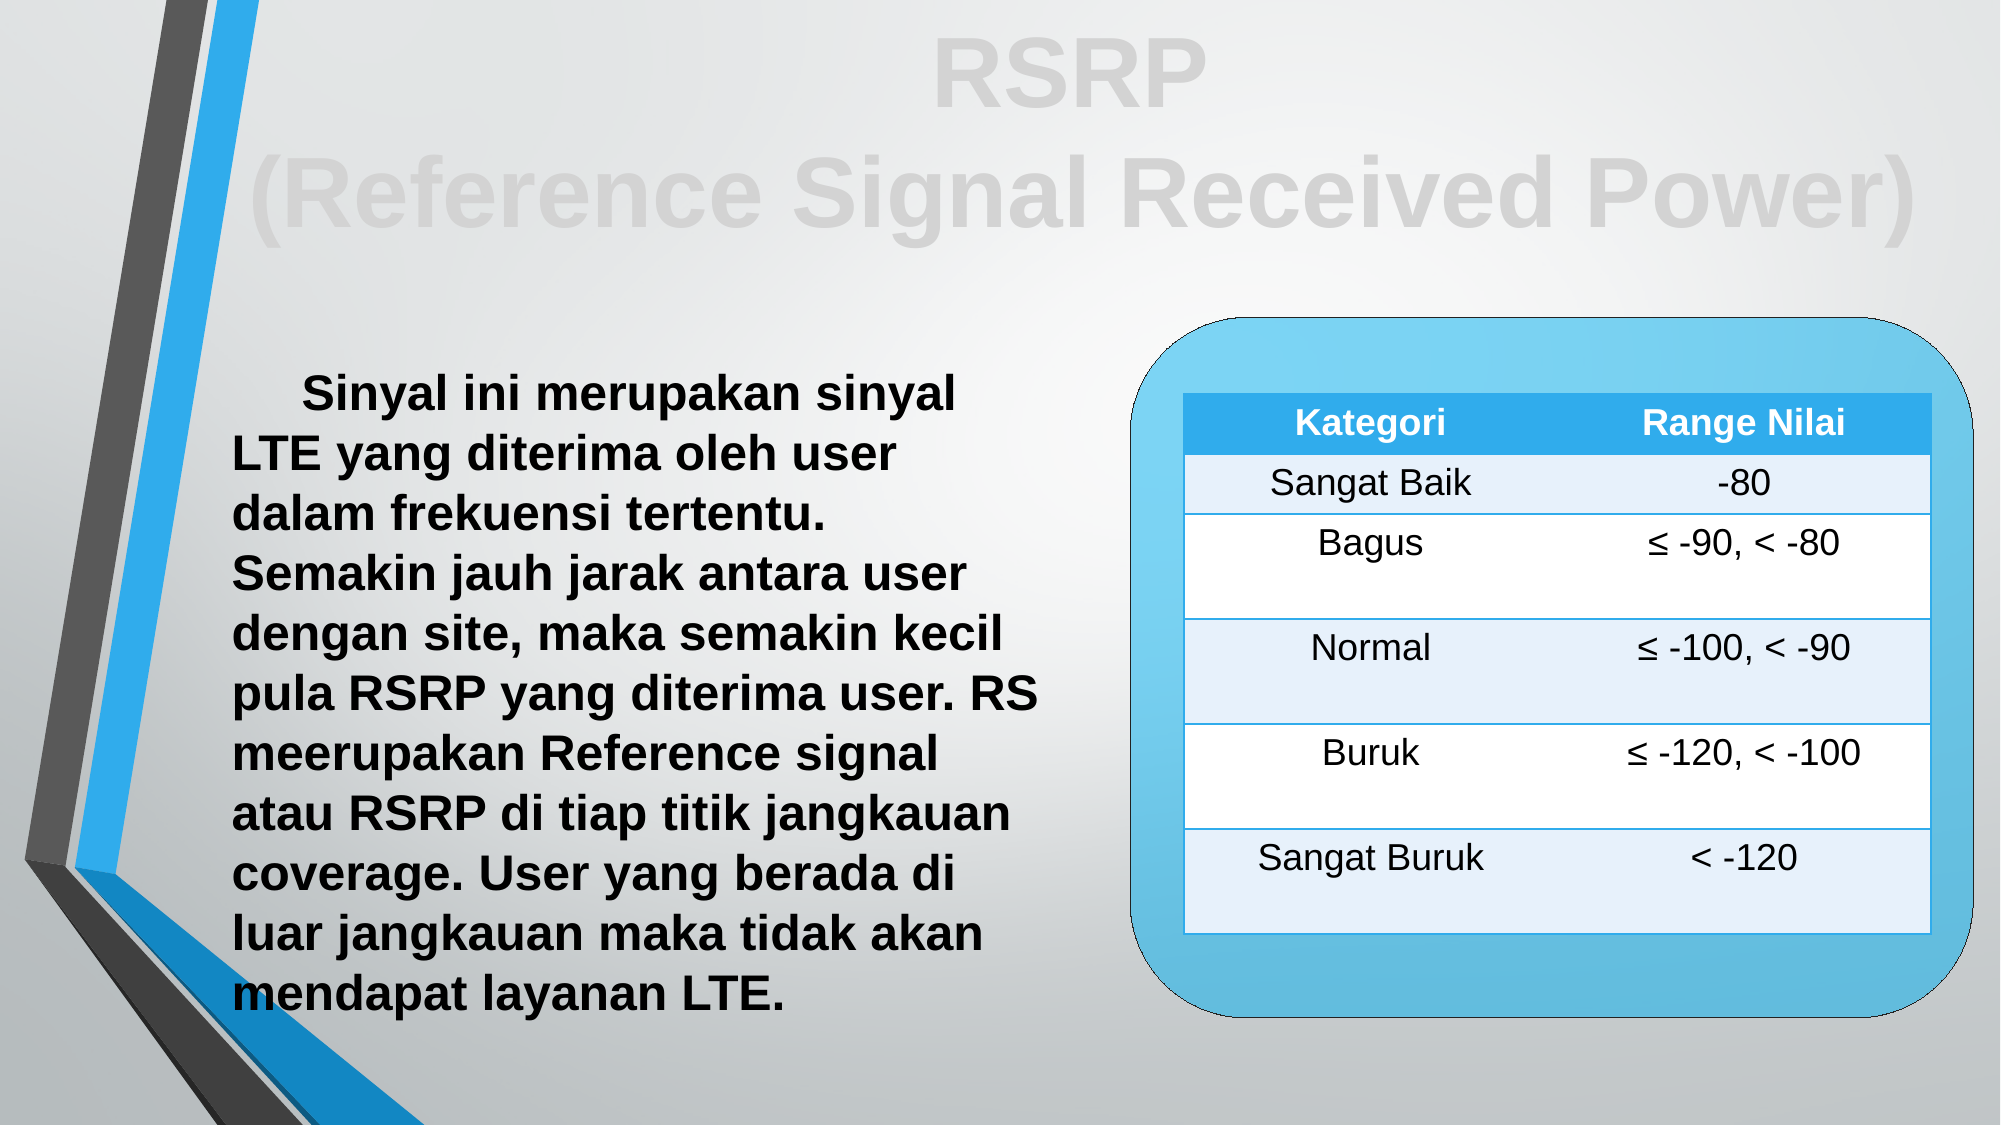

RSRP
(Reference Signal Received Power)

     Sinyal ini merupakan sinyal LTE yang diterima oleh user dalam frekuensi tertentu. Semakin jauh jarak antara user dengan site, maka semakin kecil pula RSRP yang diterima user. RS meerupakan Reference signal atau RSRP di tiap titik jangkauan coverage. User yang berada di luar jangkauan maka tidak akan mendapat layanan LTE.
| Kategori | Range Nilai |
| --- | --- |
| Sangat Baik | -80 |
| Bagus | ≤ -90, < -80 |
| Normal | ≤ -100, < -90 |
| Buruk | ≤ -120, < -100 |
| Sangat Buruk | < -120 |